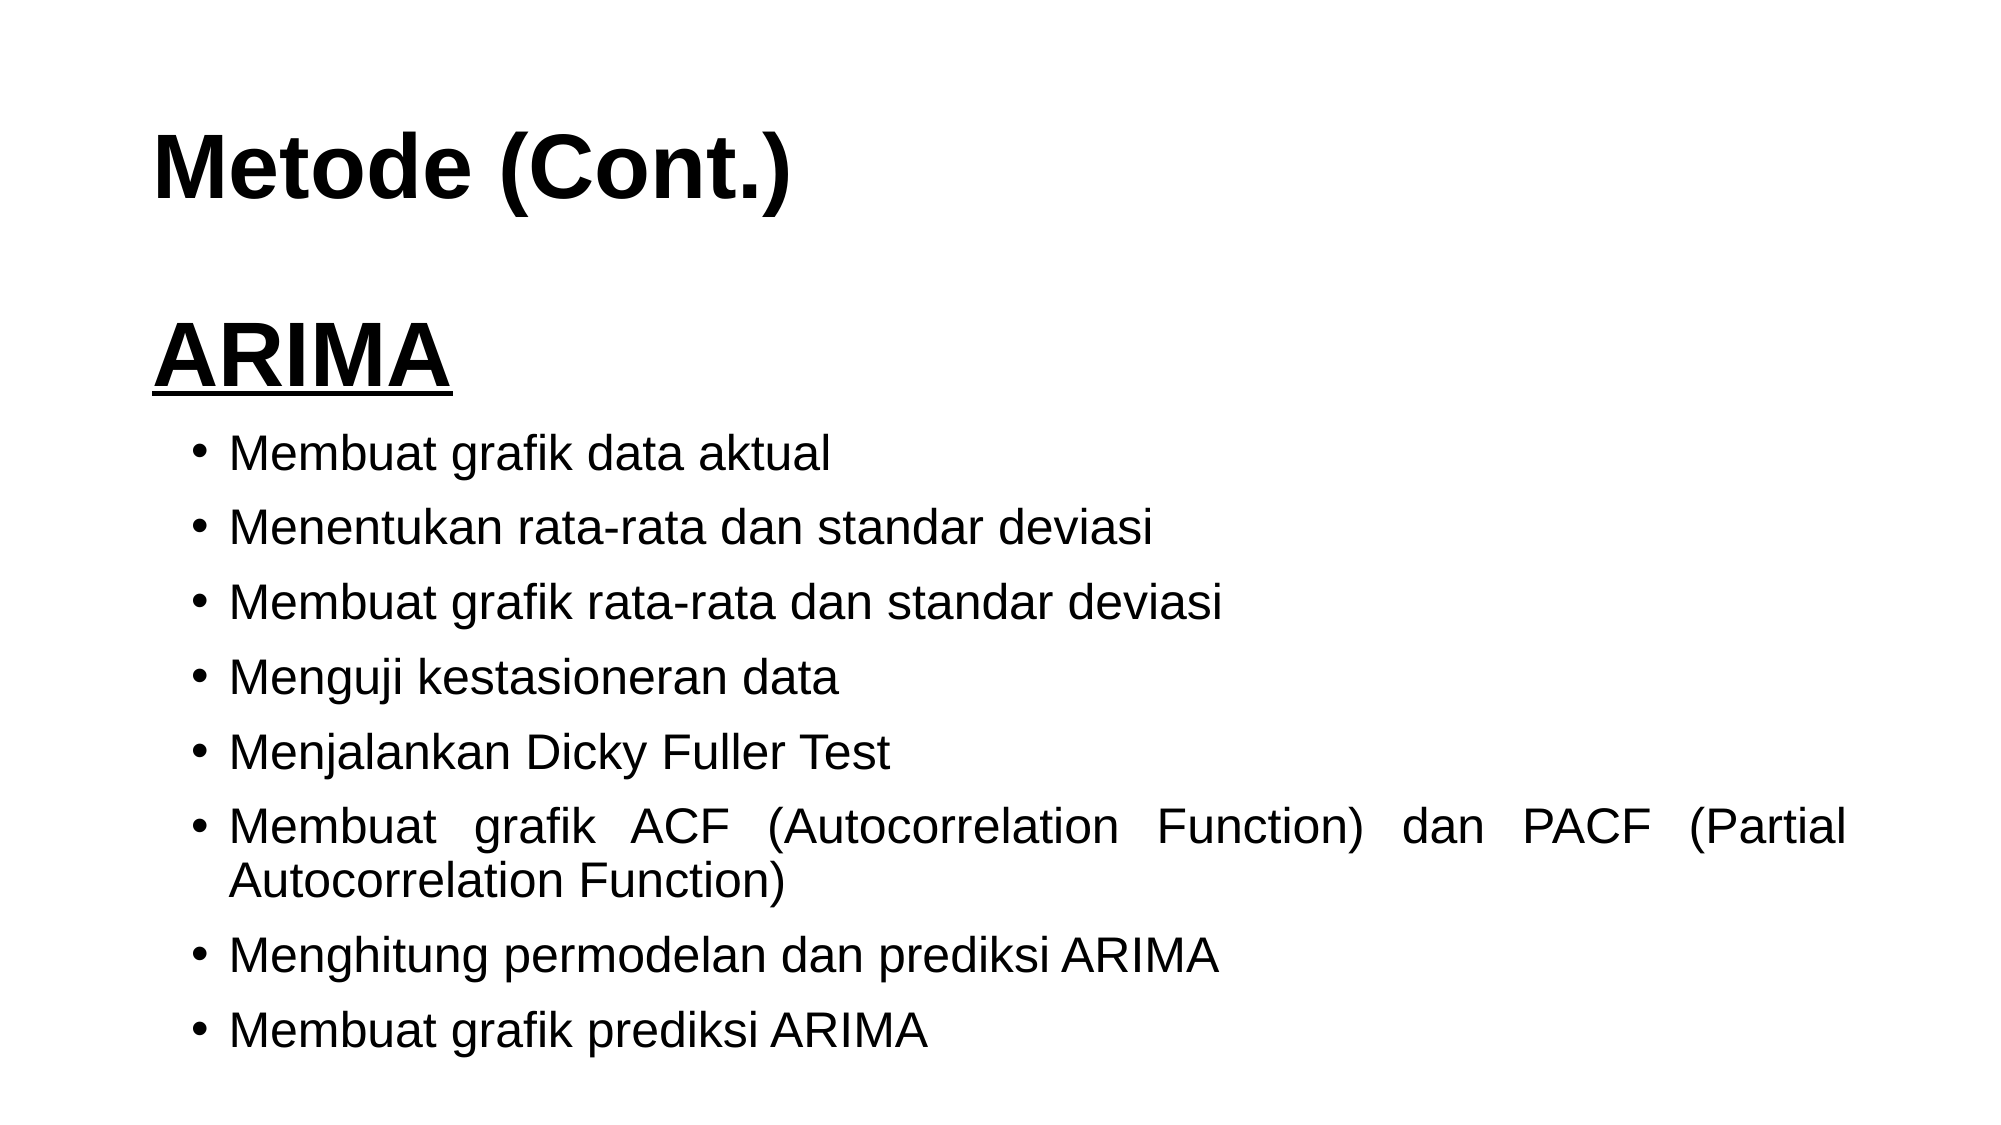

# Metode (Cont.)
ARIMA
Membuat grafik data aktual
Menentukan rata-rata dan standar deviasi
Membuat grafik rata-rata dan standar deviasi
Menguji kestasioneran data
Menjalankan Dicky Fuller Test
Membuat grafik ACF (Autocorrelation Function) dan PACF (Partial Autocorrelation Function)
Menghitung permodelan dan prediksi ARIMA
Membuat grafik prediksi ARIMA